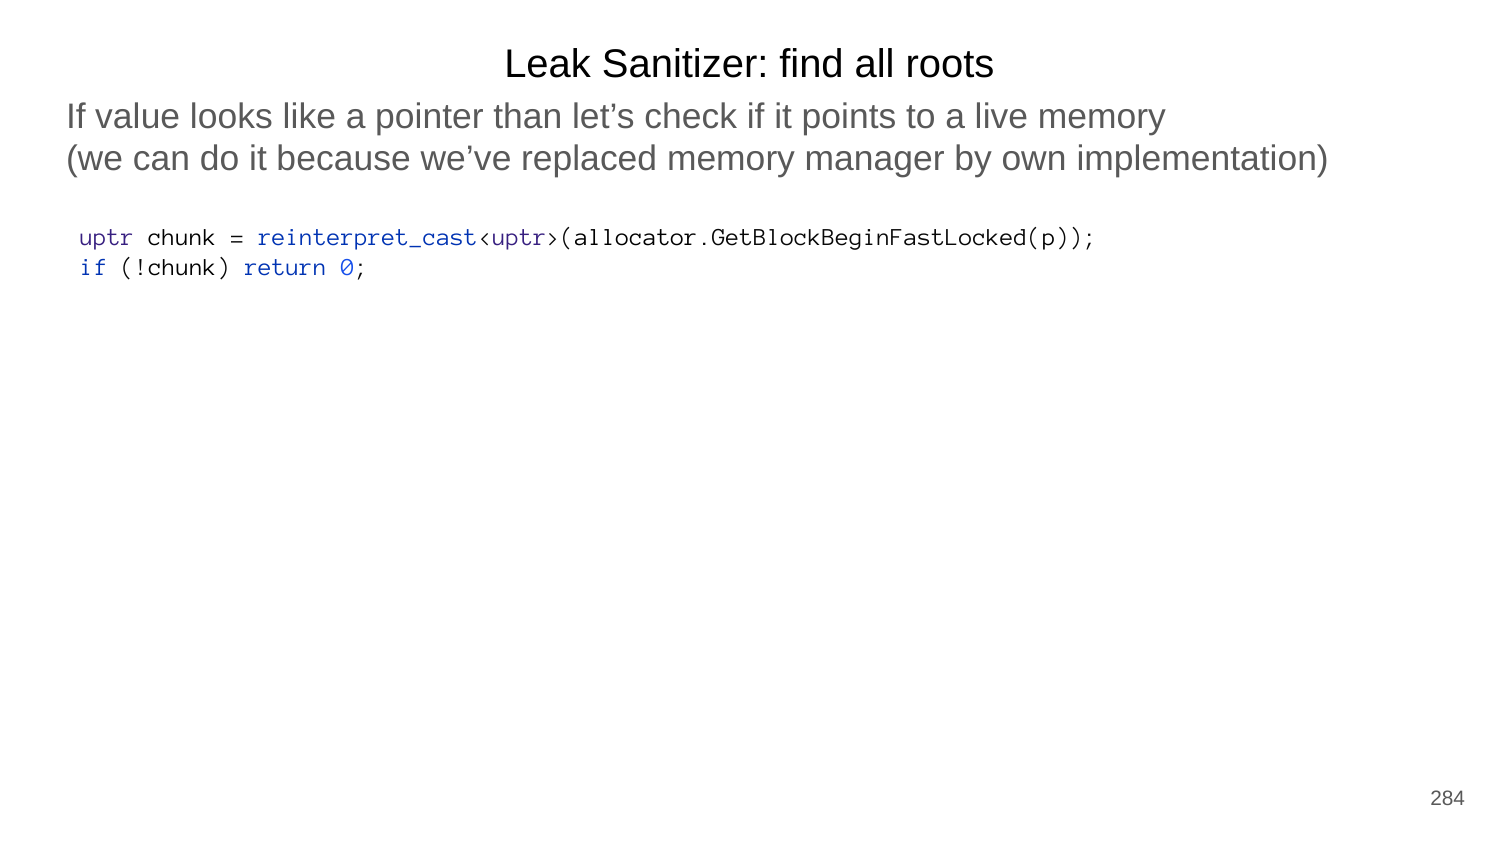

Leak Sanitizer: find all roots
If value looks like a pointer than let’s check if it points to a live memory
(we can do it because we’ve replaced memory manager by own implementation)

 uptr chunk = reinterpret_cast<uptr>(allocator.GetBlockBeginFastLocked(p));
 if (!chunk) return 0;
284